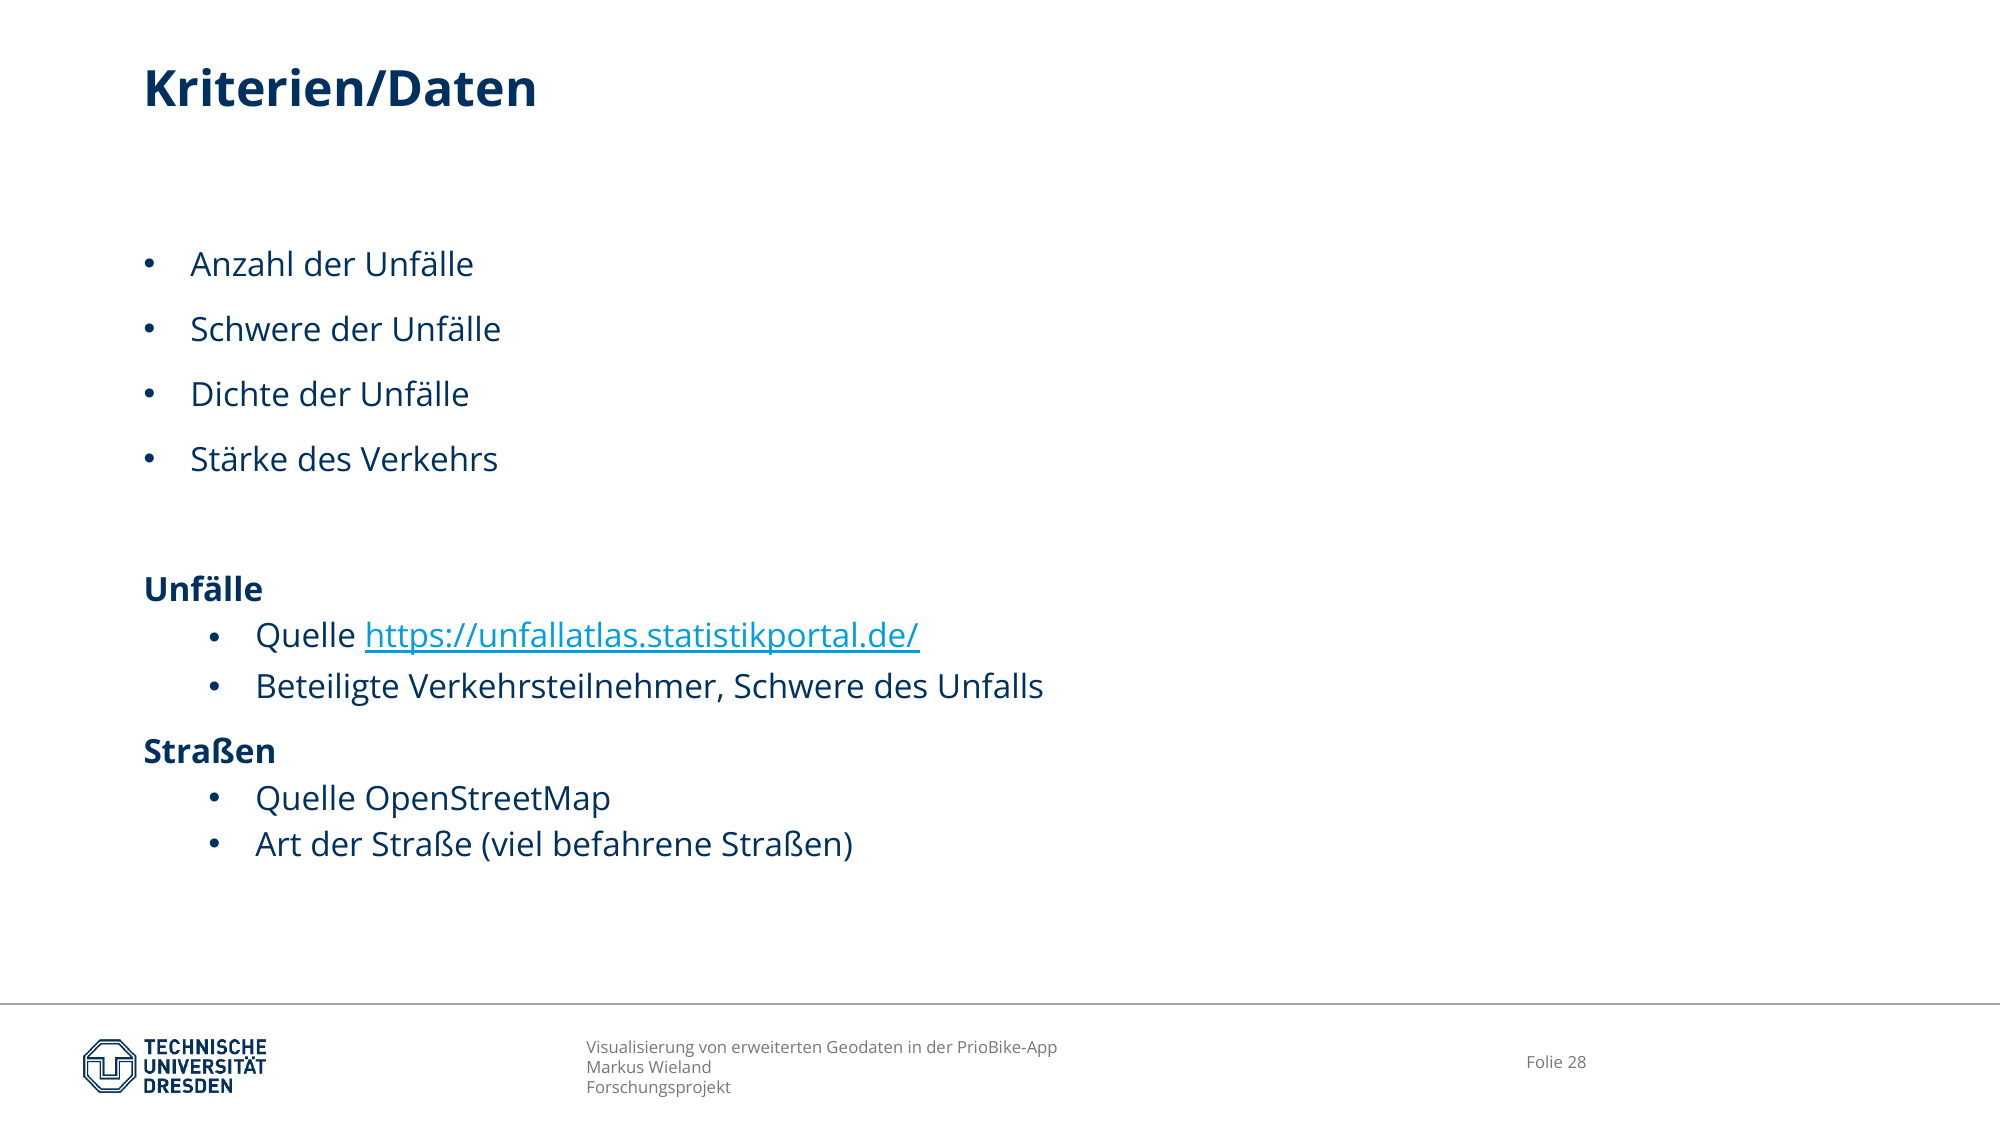

# Kriterien/Daten
Anzahl der Unfälle
Schwere der Unfälle
Dichte der Unfälle
Stärke des Verkehrs

Unfälle
Quelle https://unfallatlas.statistikportal.de/
Beteiligte Verkehrsteilnehmer, Schwere des Unfalls
Straßen
Quelle OpenStreetMap
Art der Straße (viel befahrene Straßen)